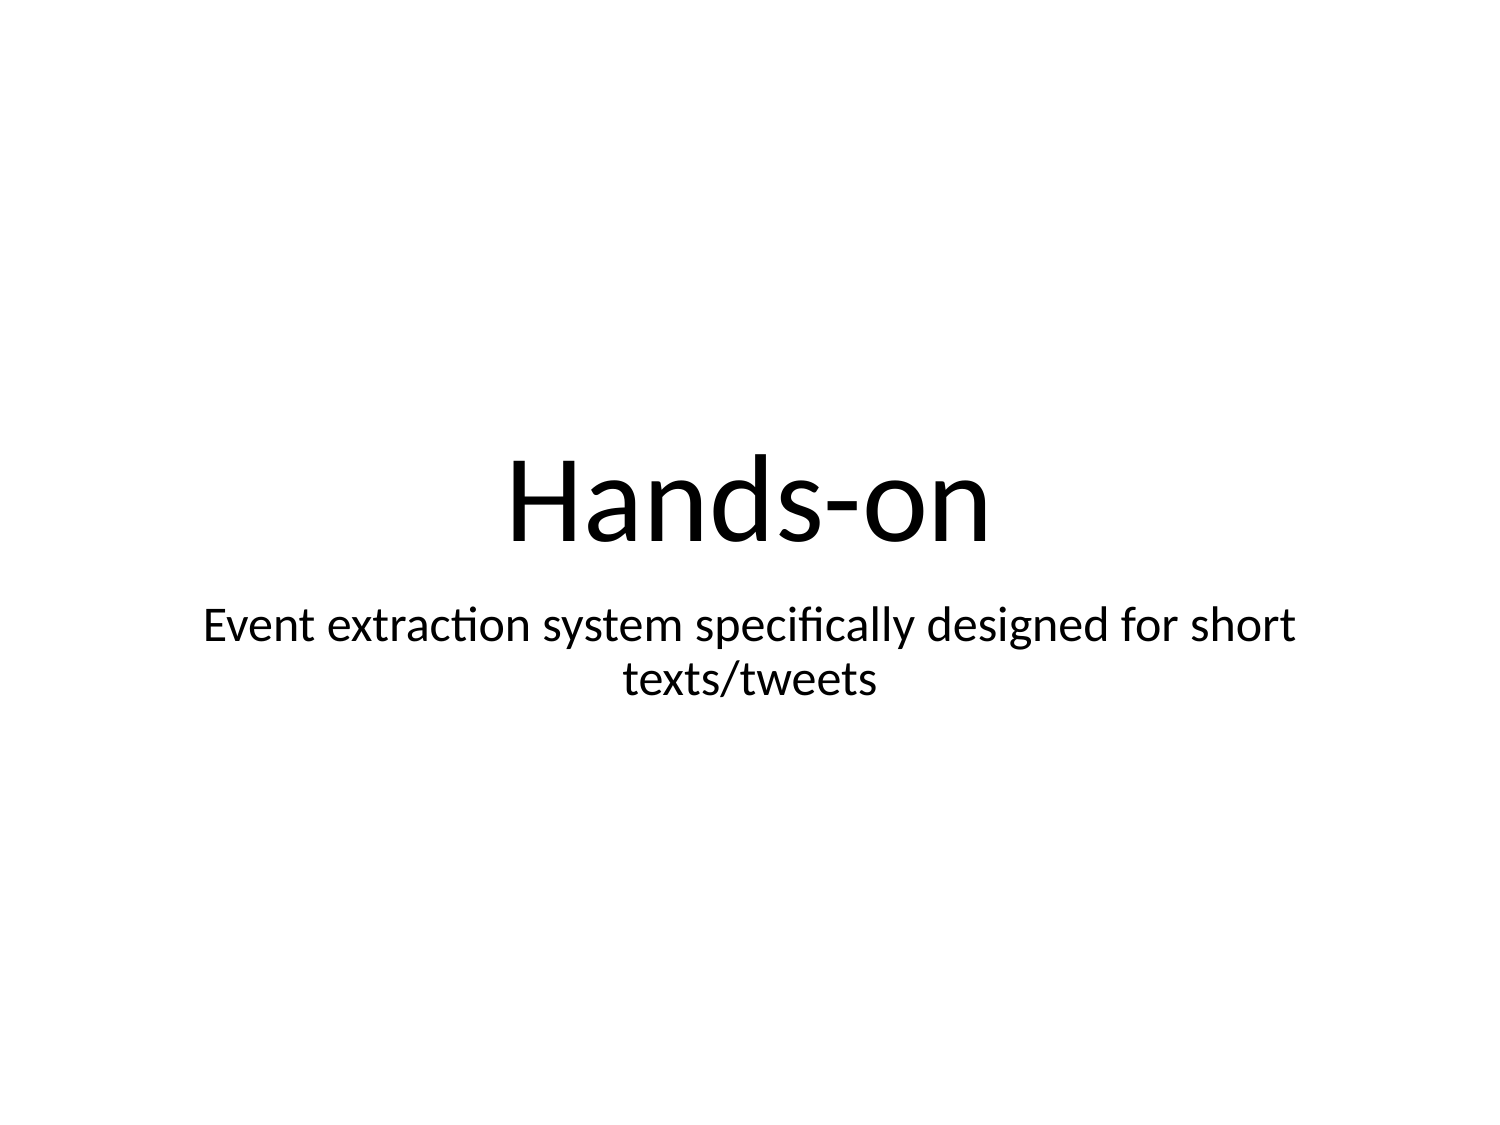

# Hands-on
Event extraction system specifically designed for short texts/tweets